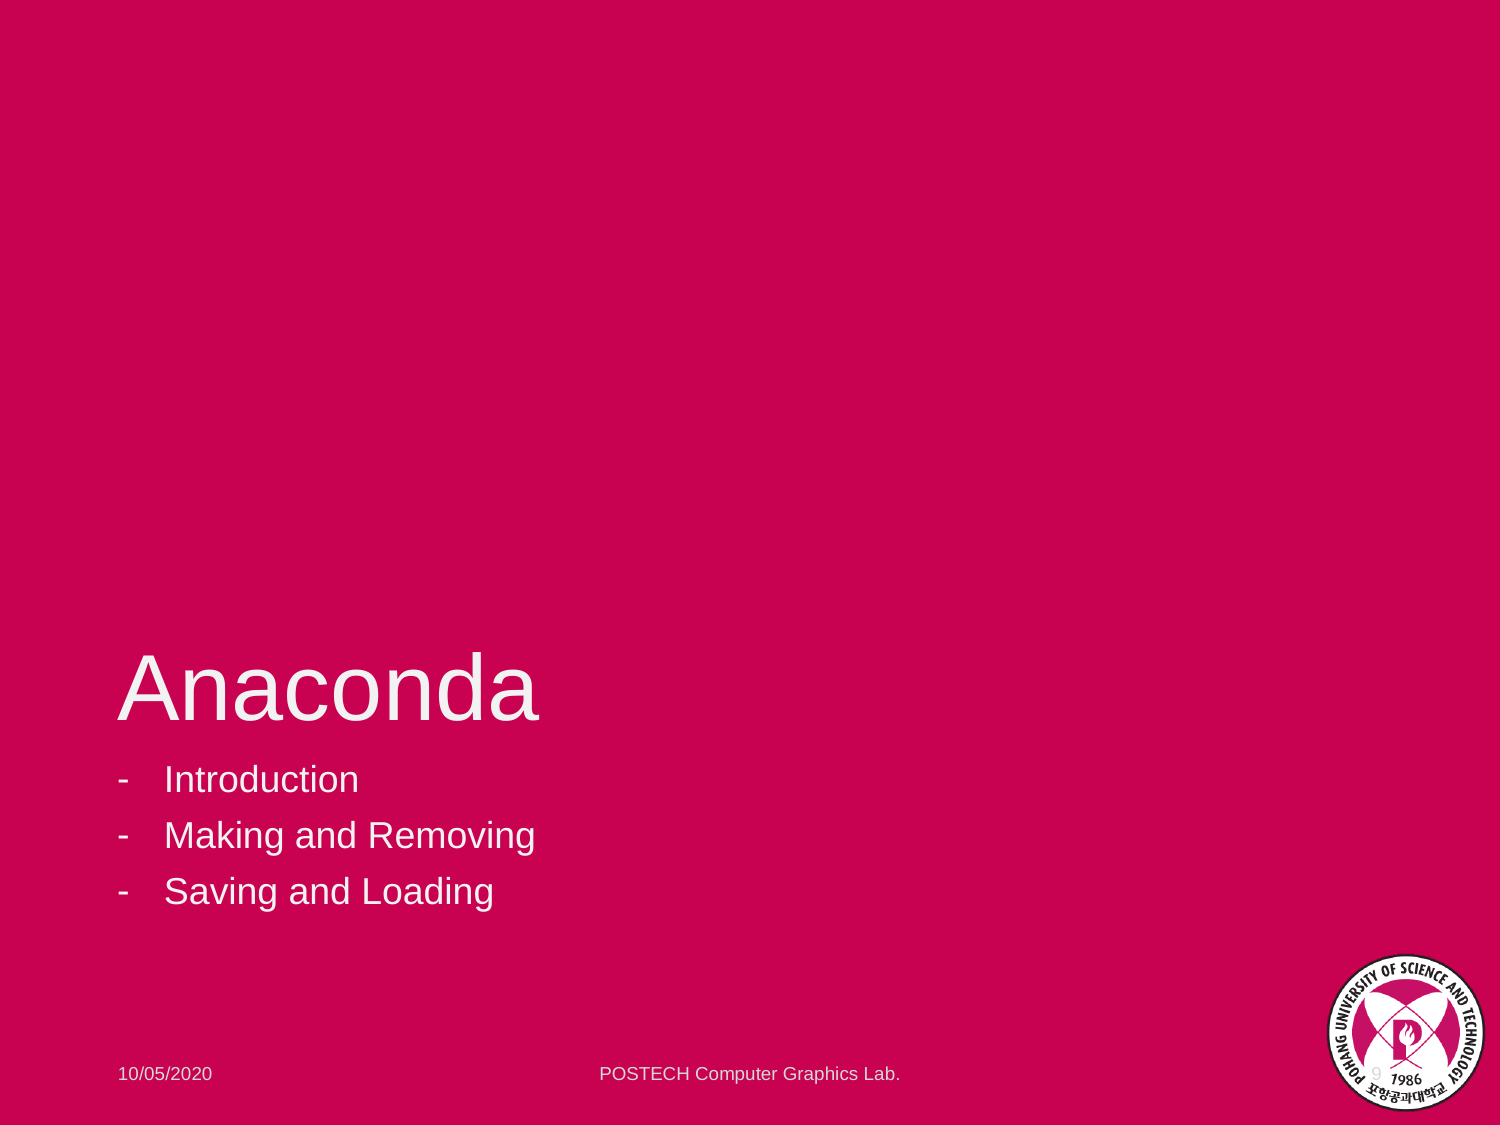

Anaconda
Introduction
Making and Removing
Saving and Loading
10/05/2020
POSTECH Computer Graphics Lab.
9